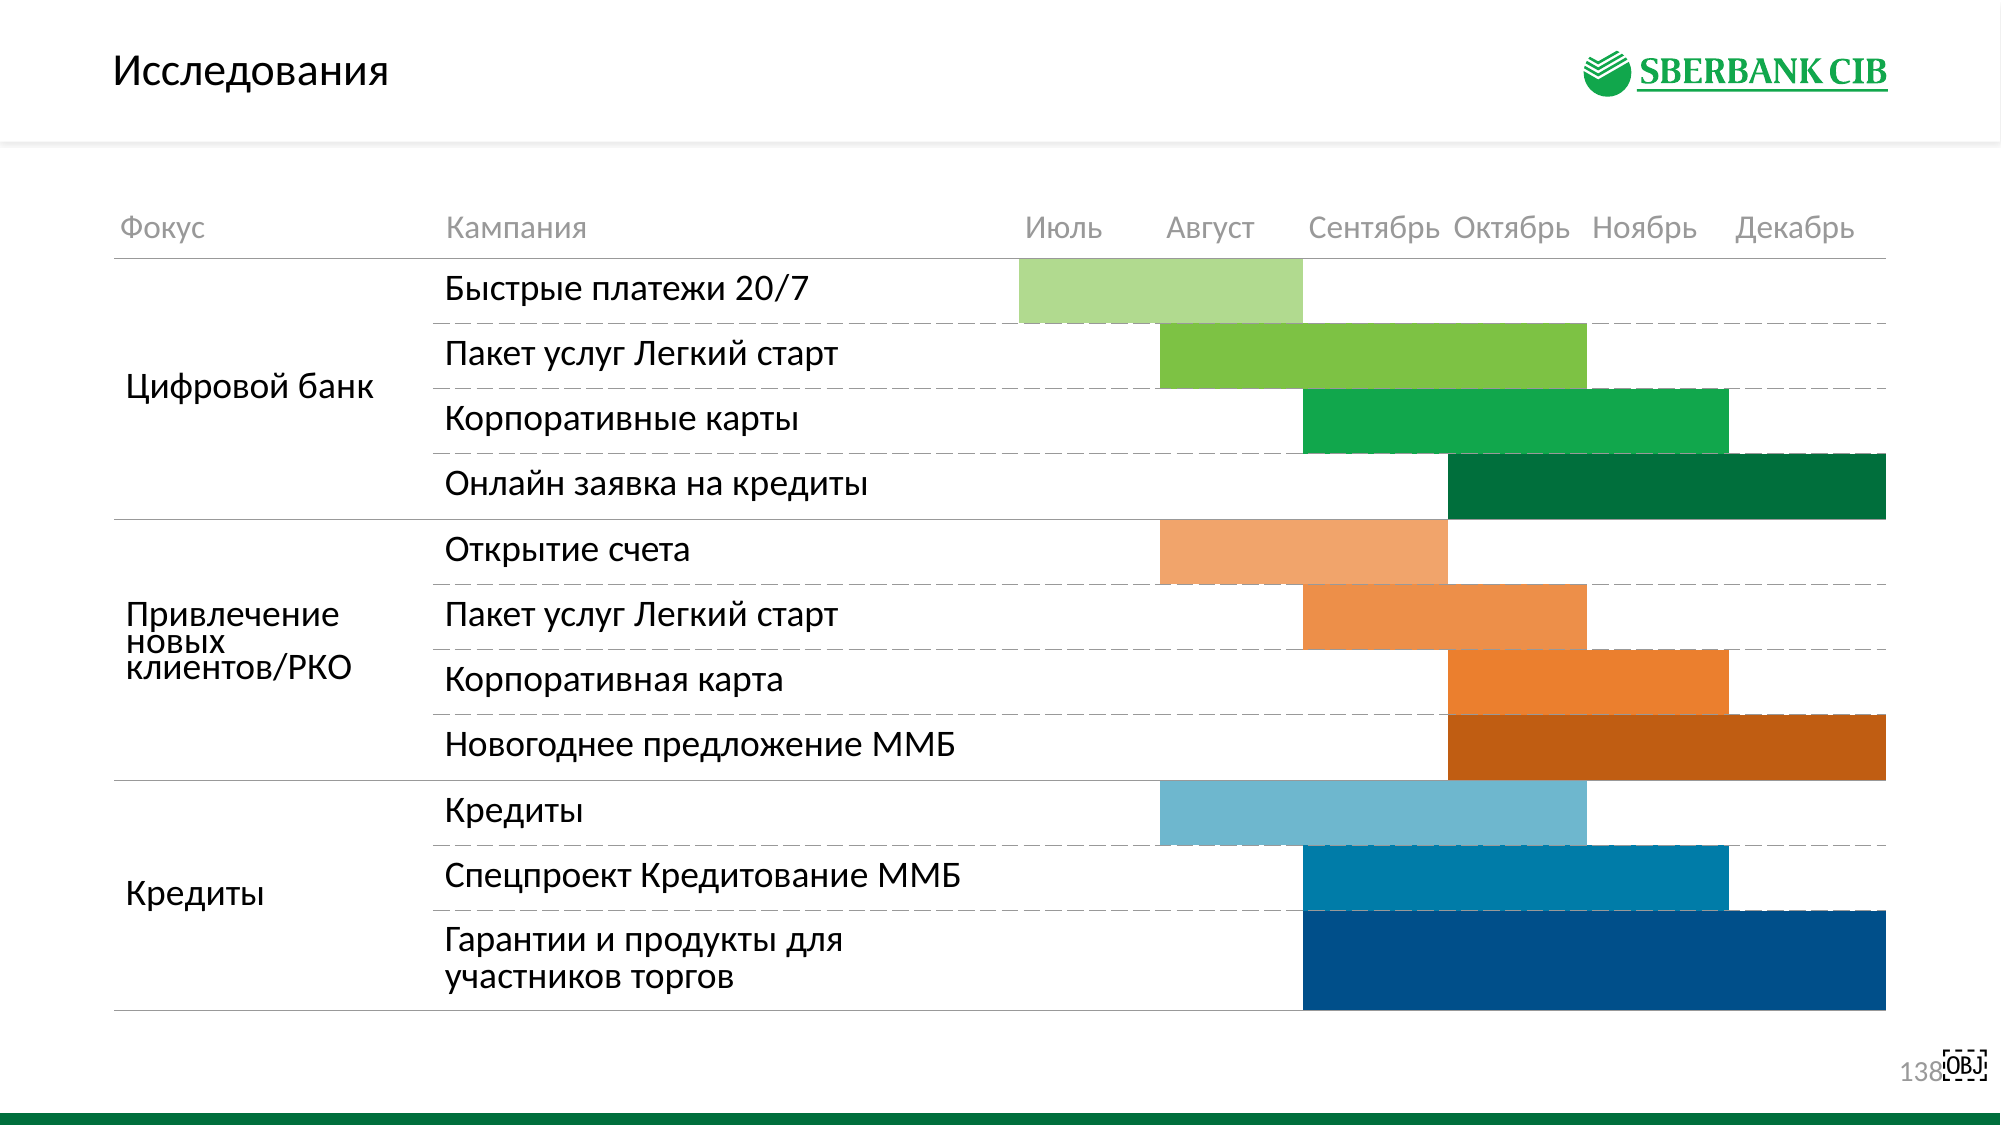

# Исследования
| Фокус | Кампания | Июль | Август | Сентябрь | Октябрь | Ноябрь | Декабрь |
| --- | --- | --- | --- | --- | --- | --- | --- |
| Цифровой банк | Быстрые платежи 20/7 |  |  |  |  |  |  |
|  | Пакет услуг Легкий старт |  |  |  |  |  |  |
|  | Корпоративные карты |  |  |  |  |  |  |
|  | Онлайн заявка на кредиты |  |  |  |  |  |  |
| Привлечение новых клиентов/РКО | Открытие счета |  |  |  |  |  |  |
|  | Пакет услуг Легкий старт |  |  |  |  |  |  |
|  | Корпоративная карта |  |  |  |  |  |  |
|  | Новогоднее предложение ММБ |  |  |  |  |  |  |
| Кредиты | Кредиты |  |  |  |  |  |  |
|  | Спецпроект Кредитование ММБ |  |  |  |  |  |  |
|  | Гарантии и продукты для участников торгов |  |  |  |  |  |  |